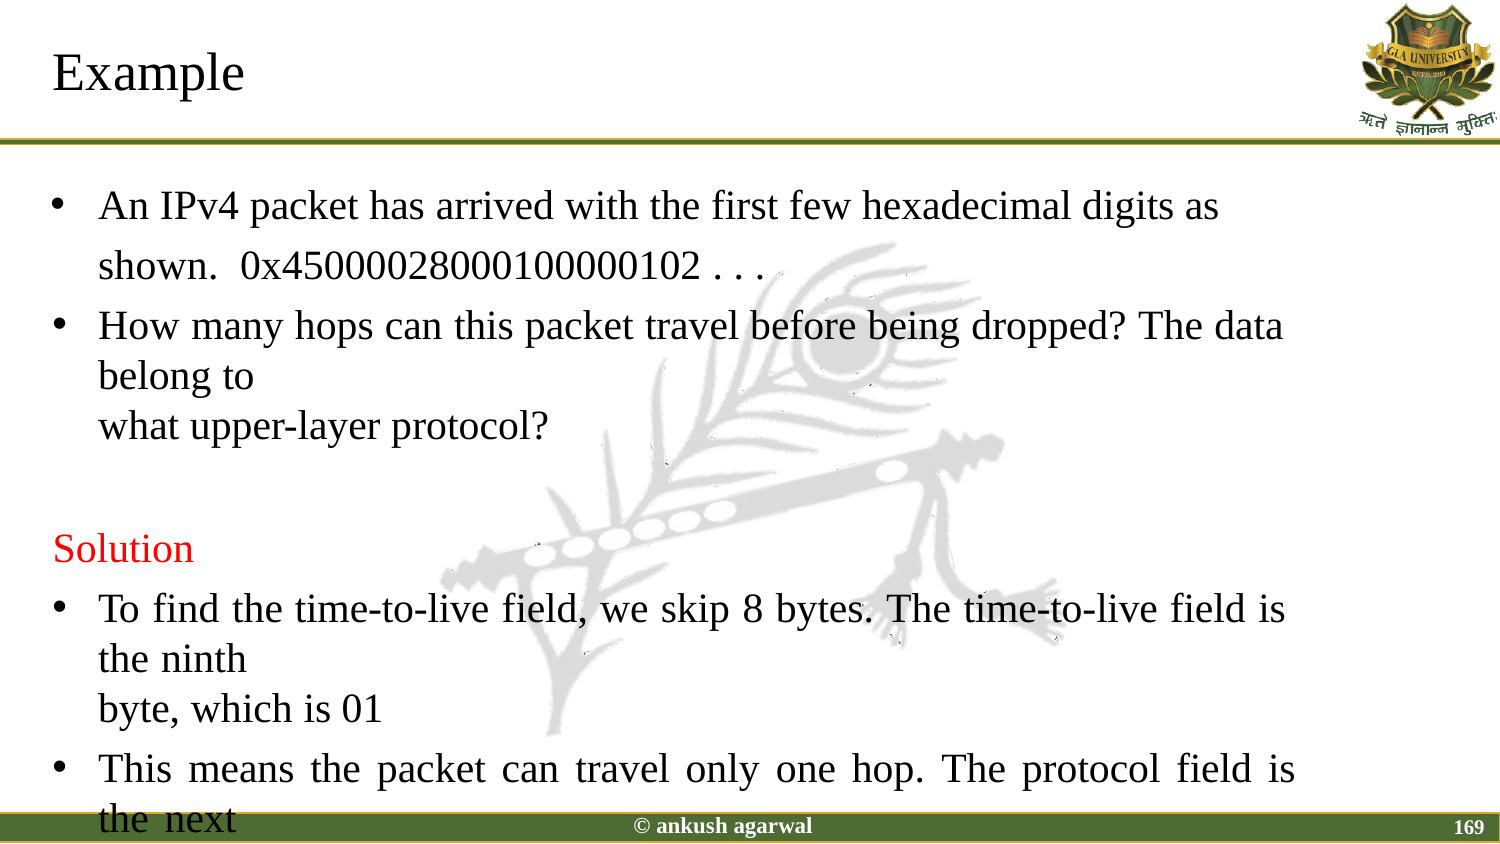

# Example
An IPv4 packet has arrived with the first few hexadecimal digits as shown.  0x45000028000100000102 . . .
How many hops can this packet travel before being dropped? The data belong to
what upper-layer protocol?

Solution
To find the time-to-live field, we skip 8 bytes. The time-to-live field is the ninth
byte, which is 01
This means the packet can travel only one hop. The protocol field is the next
byte (02), which means that the upper-layer protocol is IGMP
© ankush agarwal
169